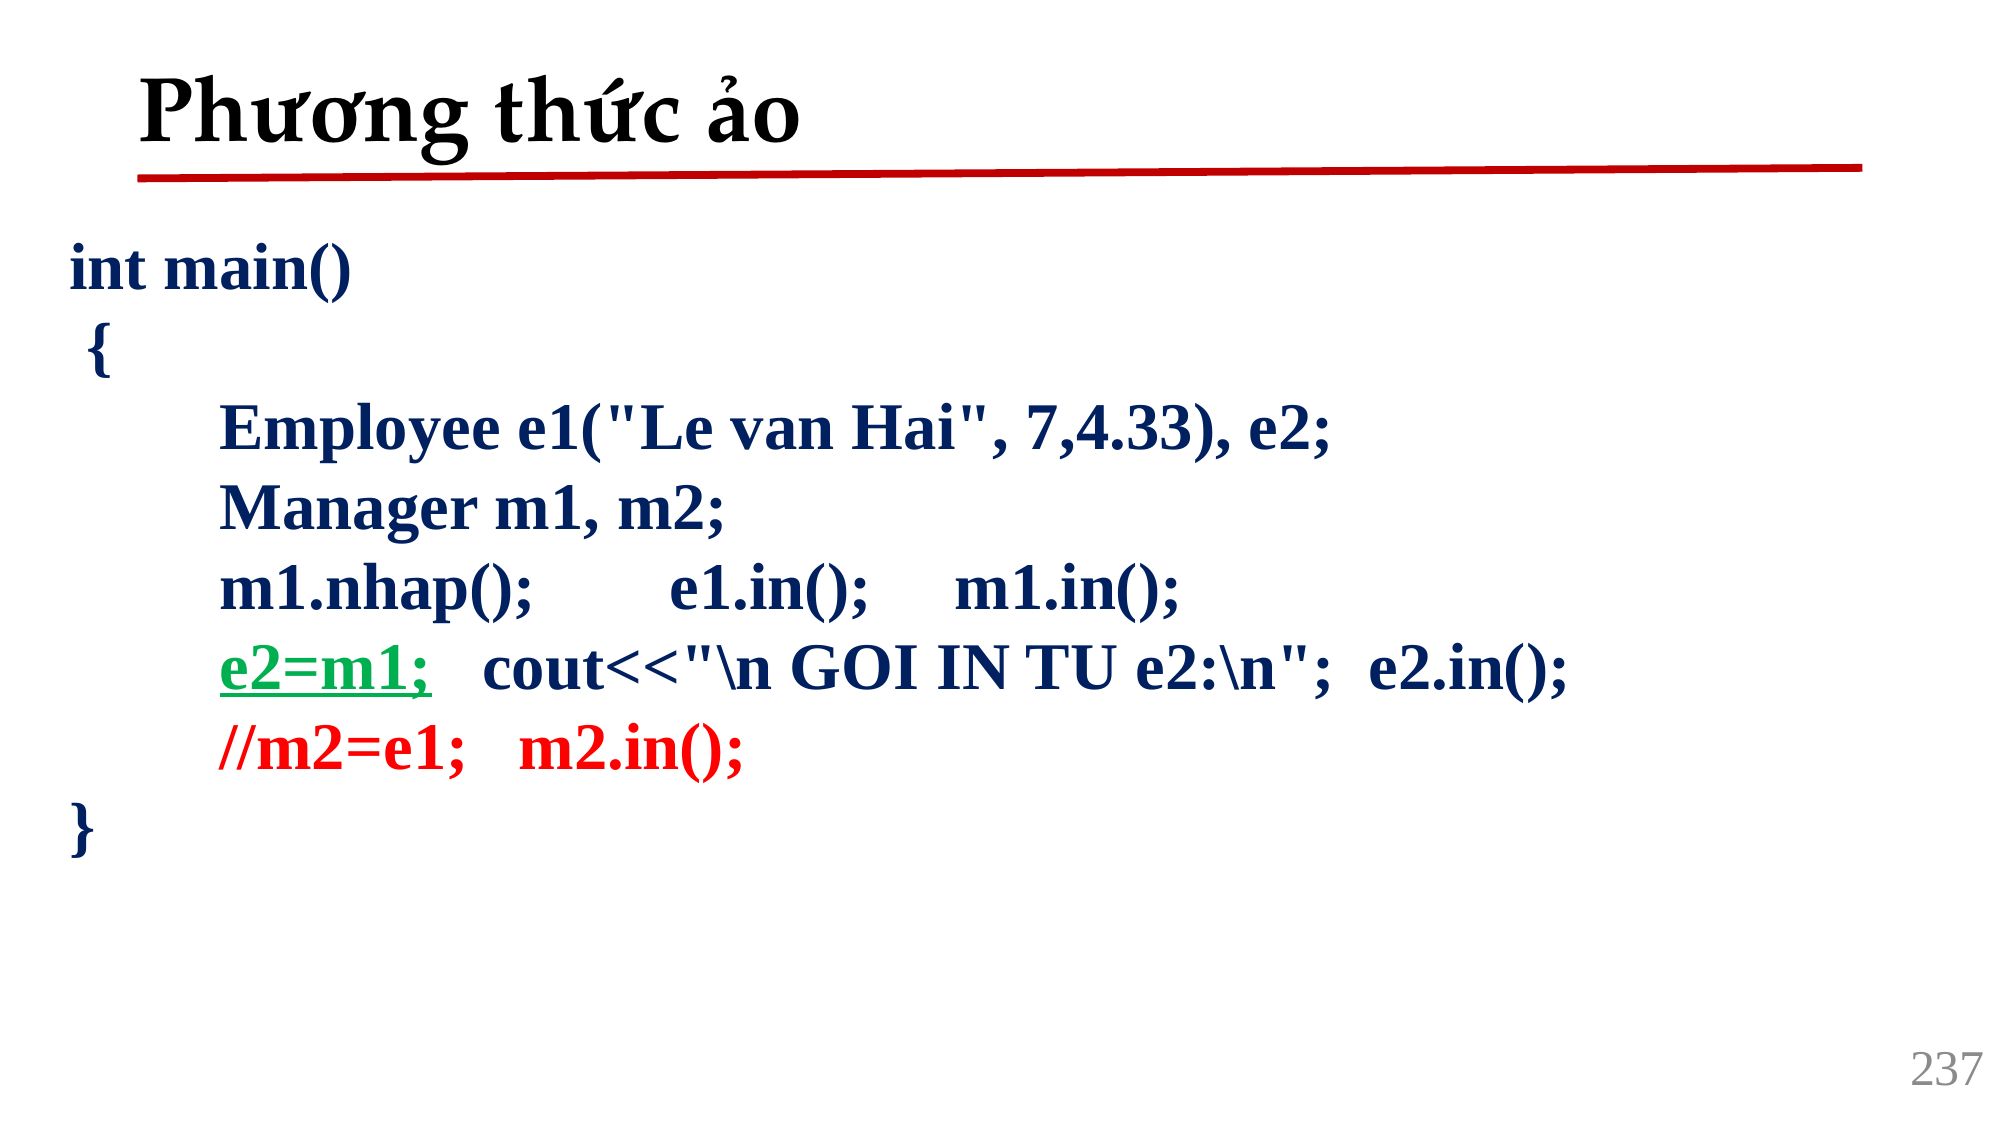

# Phương thức ảo
int main()
 {
 	Employee e1("Le van Hai", 7,4.33), e2;
	Manager m1, m2;
	m1.nhap(); 	e1.in();     m1.in();
	e2=m1;   cout<<"\n GOI IN TU e2:\n";  e2.in();
	//m2=e1;   m2.in();
}
237